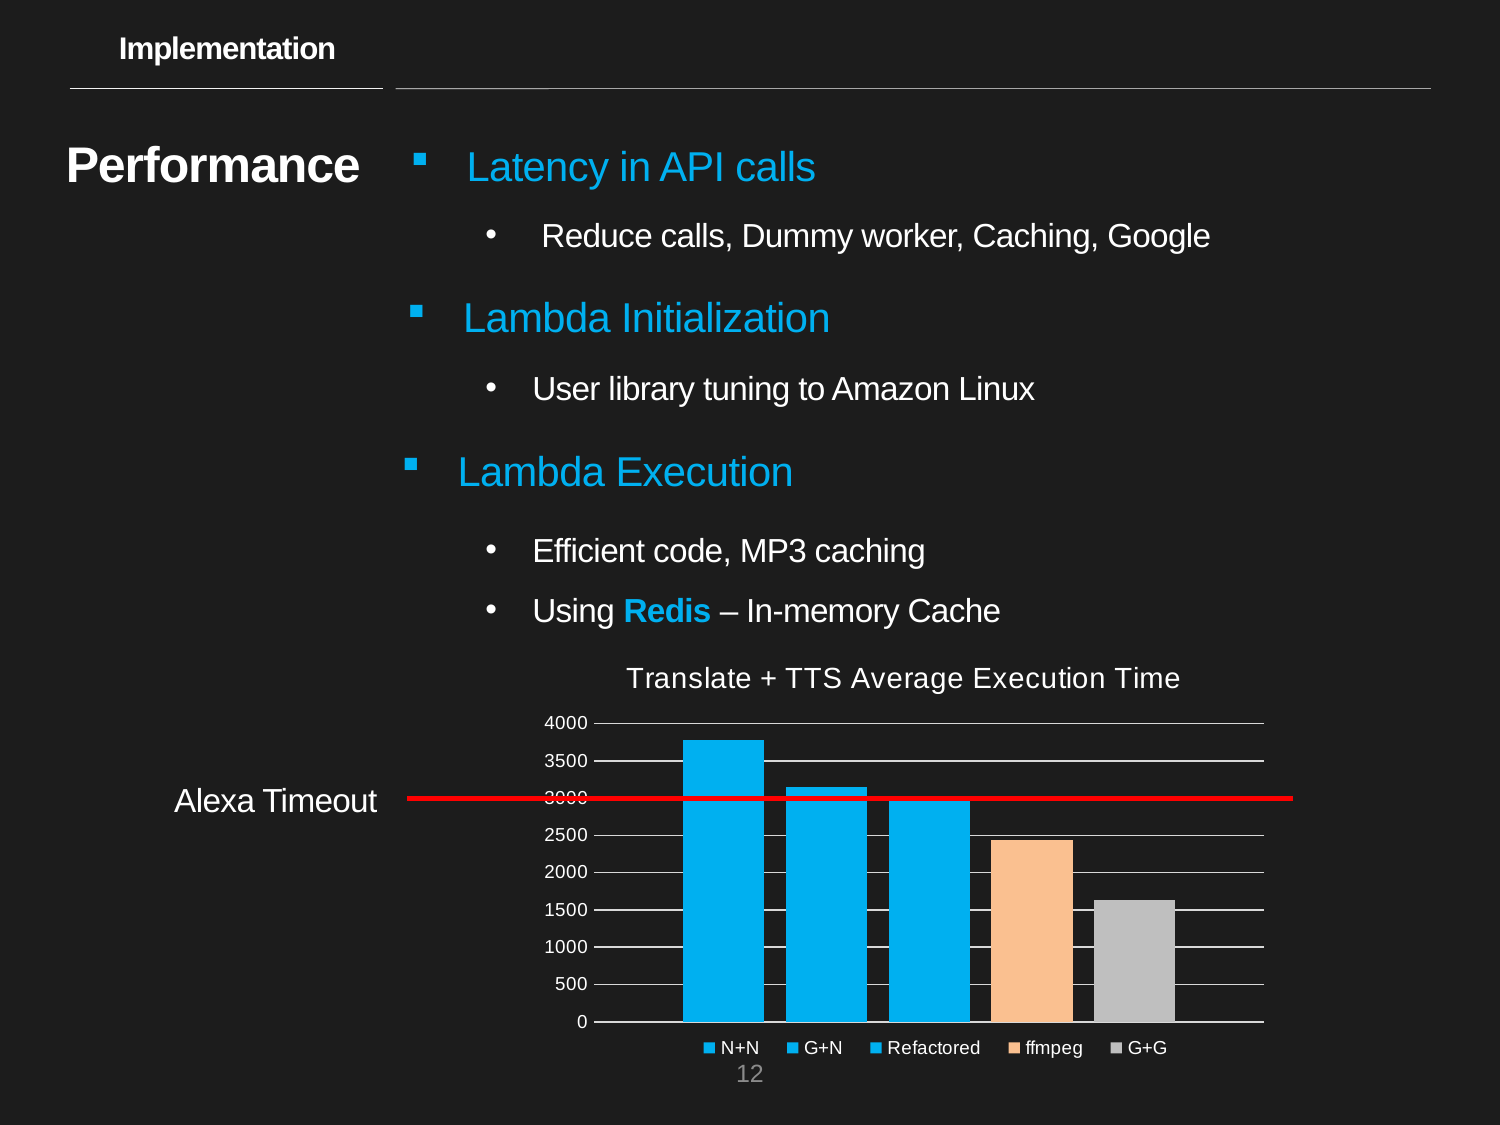

Implementation
# Performance
Latency in API calls
 Reduce calls, Dummy worker, Caching, Google
Lambda Initialization
User library tuning to Amazon Linux
Lambda Execution
Efficient code, MP3 caching
Using Redis – In-memory Cache

### Chart: Translate + TTS Average Execution Time

| Category | N+N | G+N | Refactored | ffmpeg | G+G |
|---|---|---|---|---|---|
Alexa Timeout
12